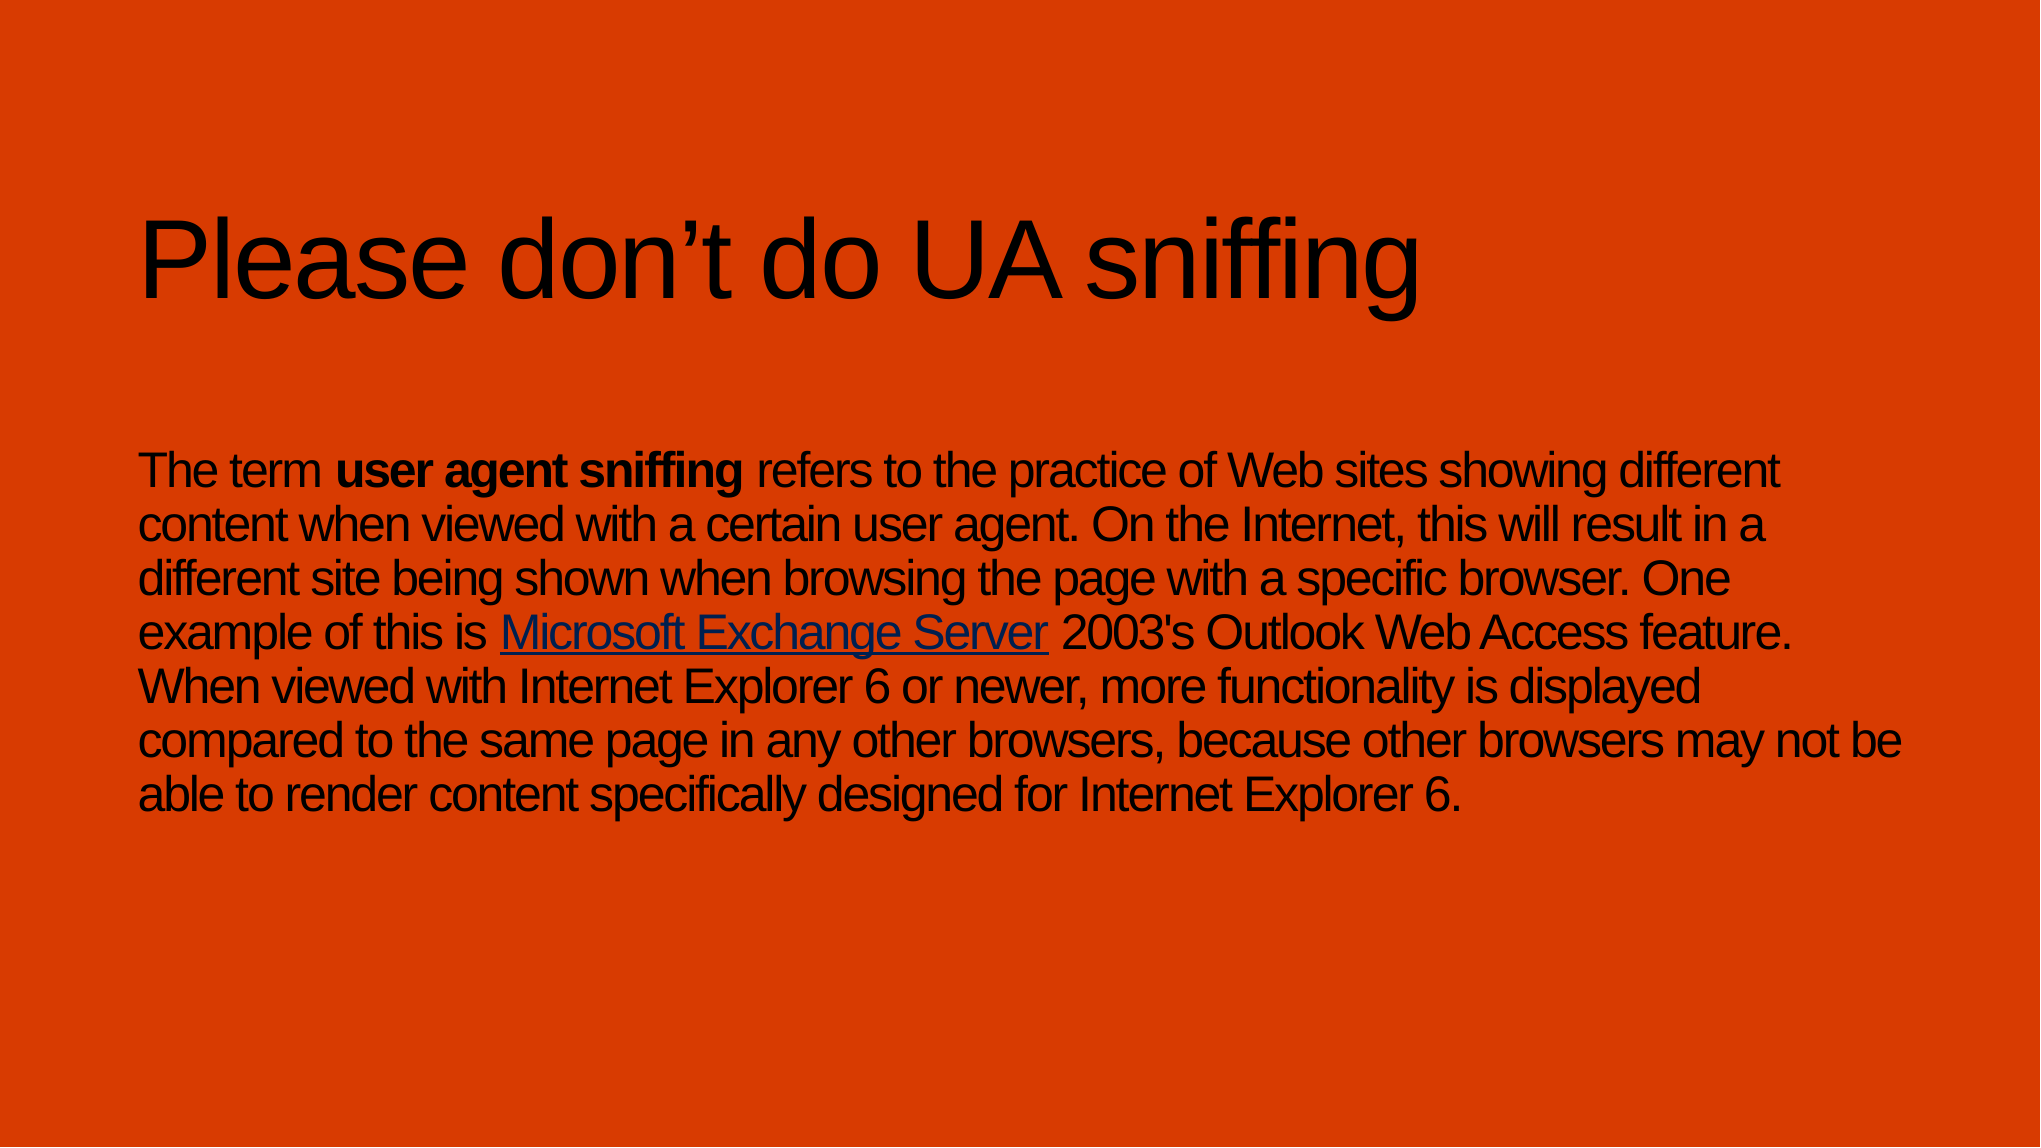

# Please don’t do UA sniffing The term user agent sniffing refers to the practice of Web sites showing different content when viewed with a certain user agent. On the Internet, this will result in a different site being shown when browsing the page with a specific browser. One example of this is Microsoft Exchange Server 2003's Outlook Web Access feature. When viewed with Internet Explorer 6 or newer, more functionality is displayed compared to the same page in any other browsers, because other browsers may not be able to render content specifically designed for Internet Explorer 6.